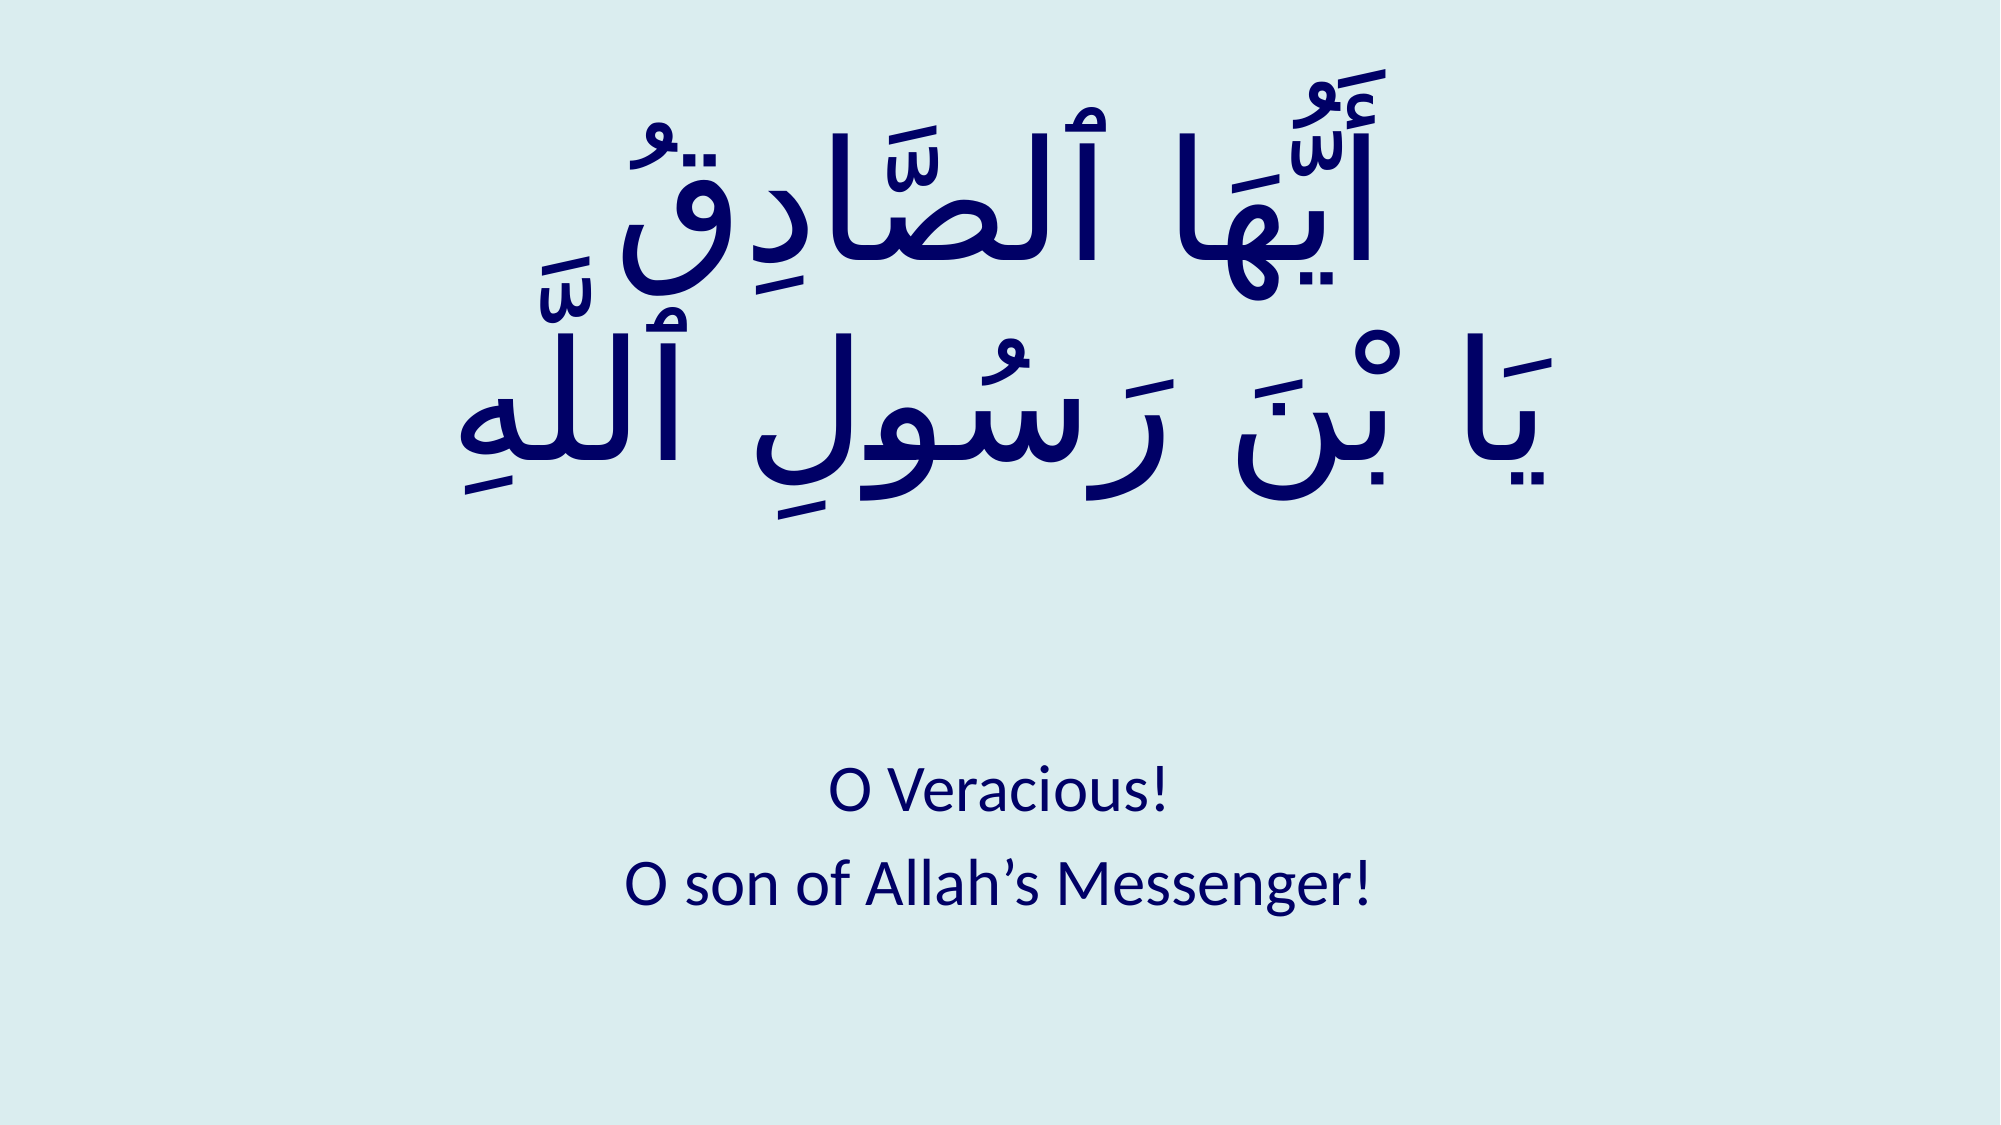

# أَيُّهَا ٱلصَّادِقُ يَا بْنَ رَسُولِ ٱللَّهِ
O Veracious!
O son of Allah’s Messenger!